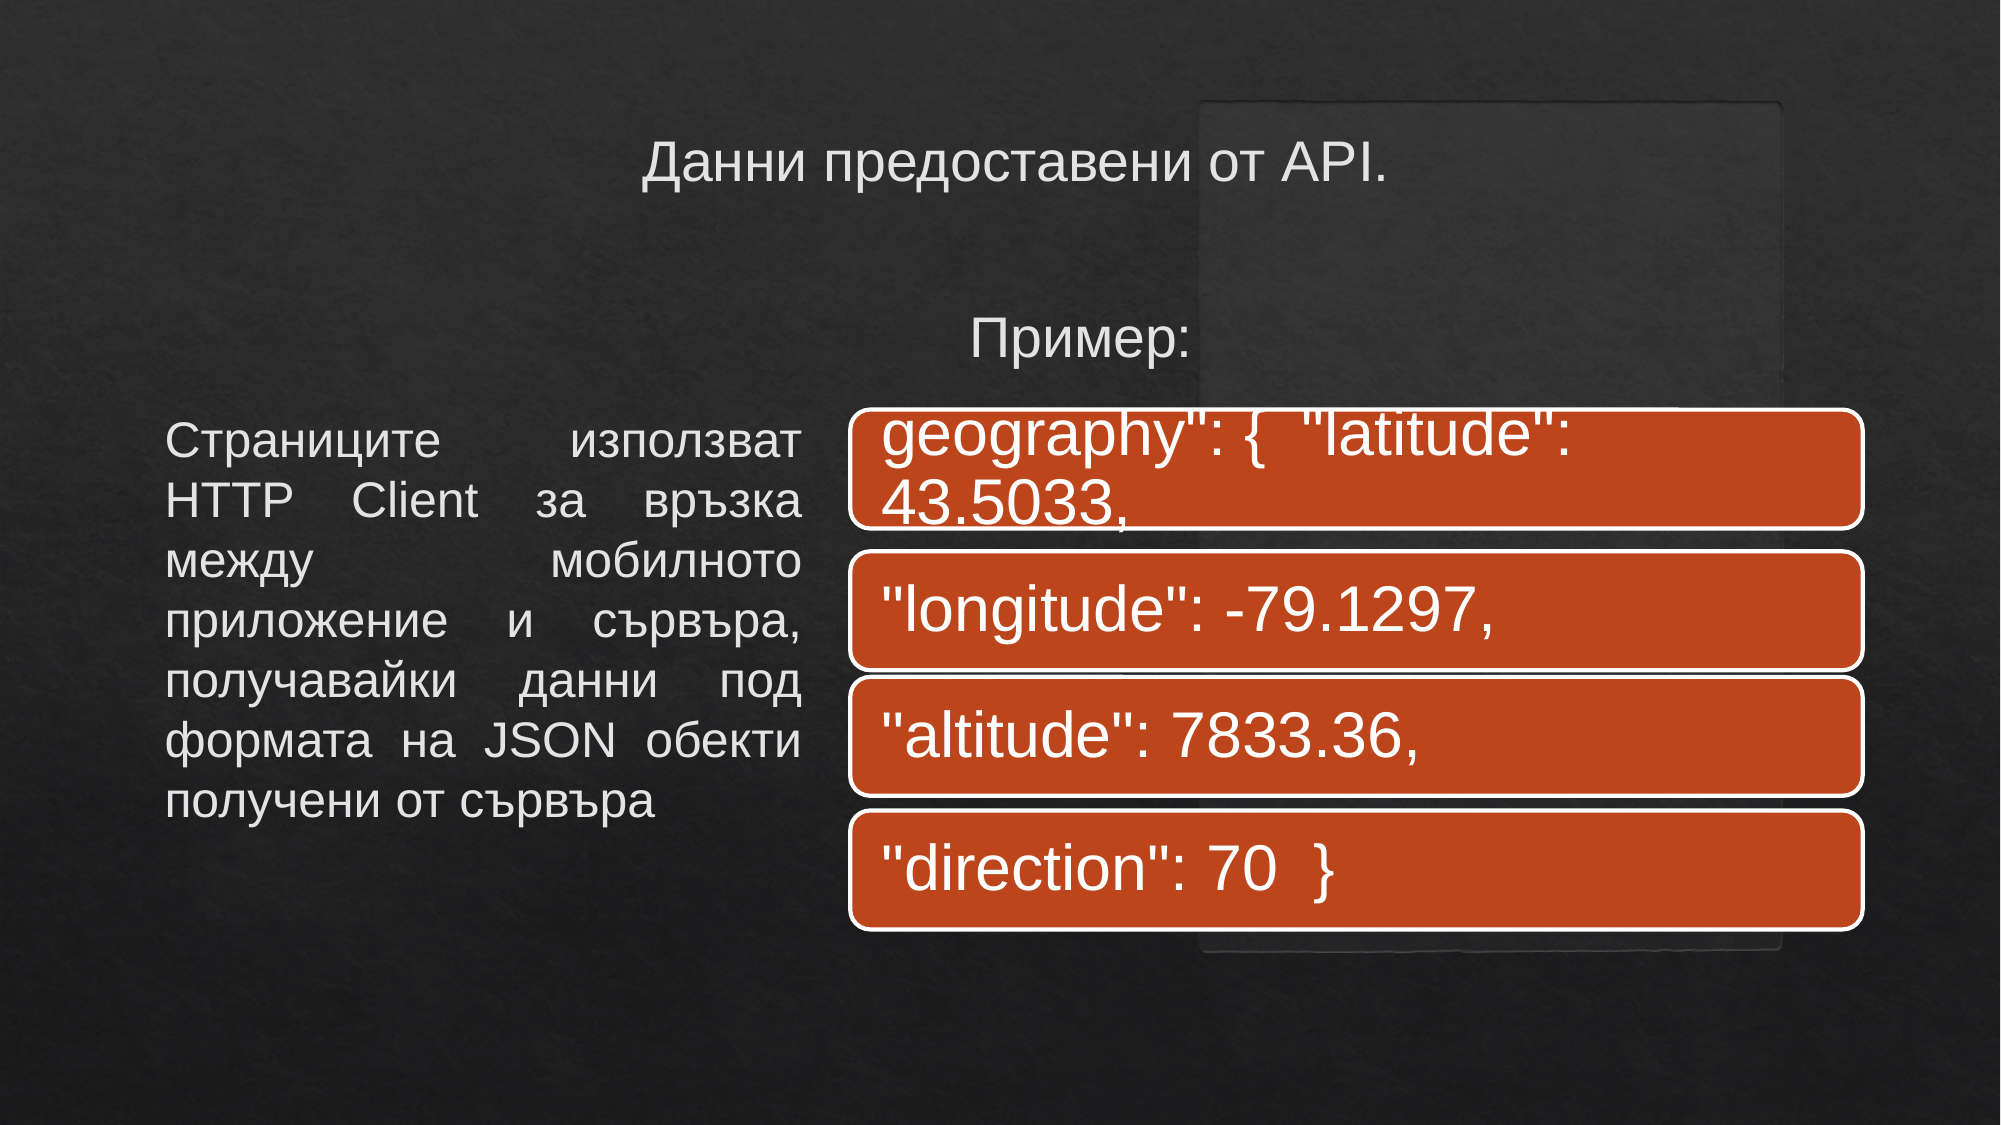

Данни предоставени от АPI.
					Пример:
Страниците използват HTTP Client за връзка между мобилното приложение и сървъра, получавайки данни под формата на JSON обекти получени от сървъра
geography": {  "latitude": 43.5033,
"longitude": -79.1297,
"altitude": 7833.36,
"direction": 70  }